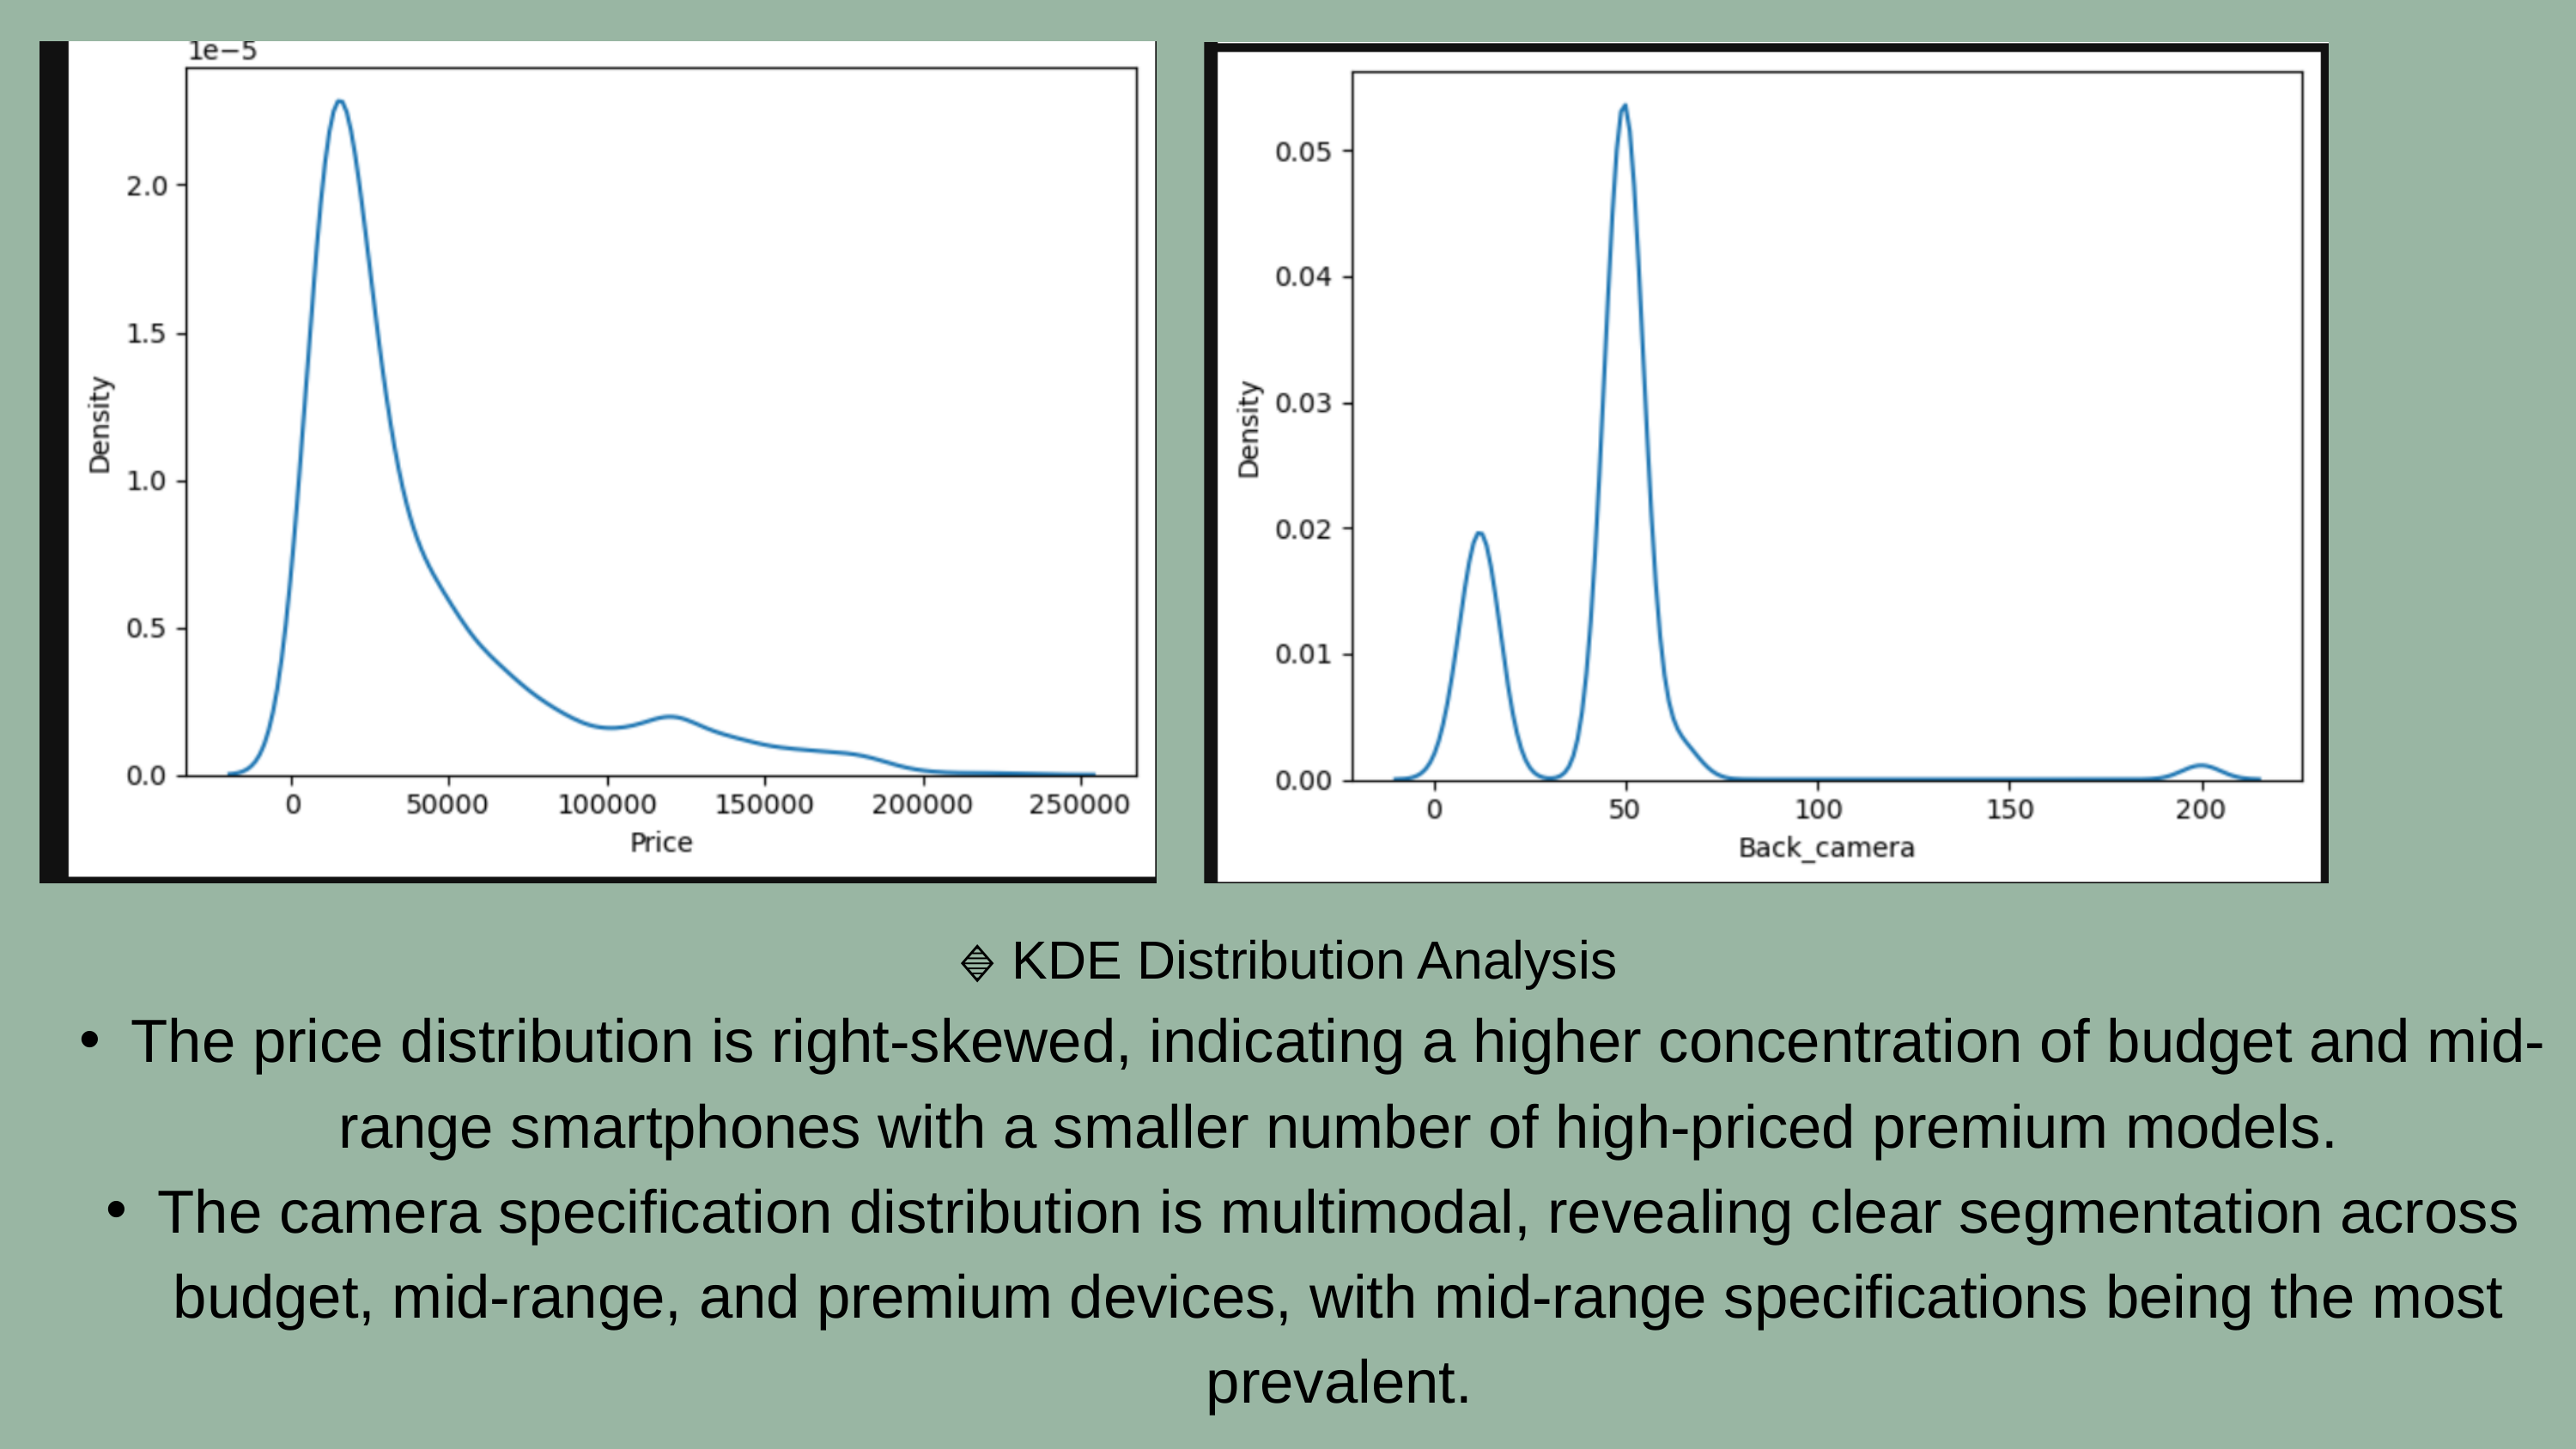

🔹 KDE Distribution Analysis
The price distribution is right-skewed, indicating a higher concentration of budget and mid-range smartphones with a smaller number of high-priced premium models.
The camera specification distribution is multimodal, revealing clear segmentation across budget, mid-range, and premium devices, with mid-range specifications being the most prevalent.